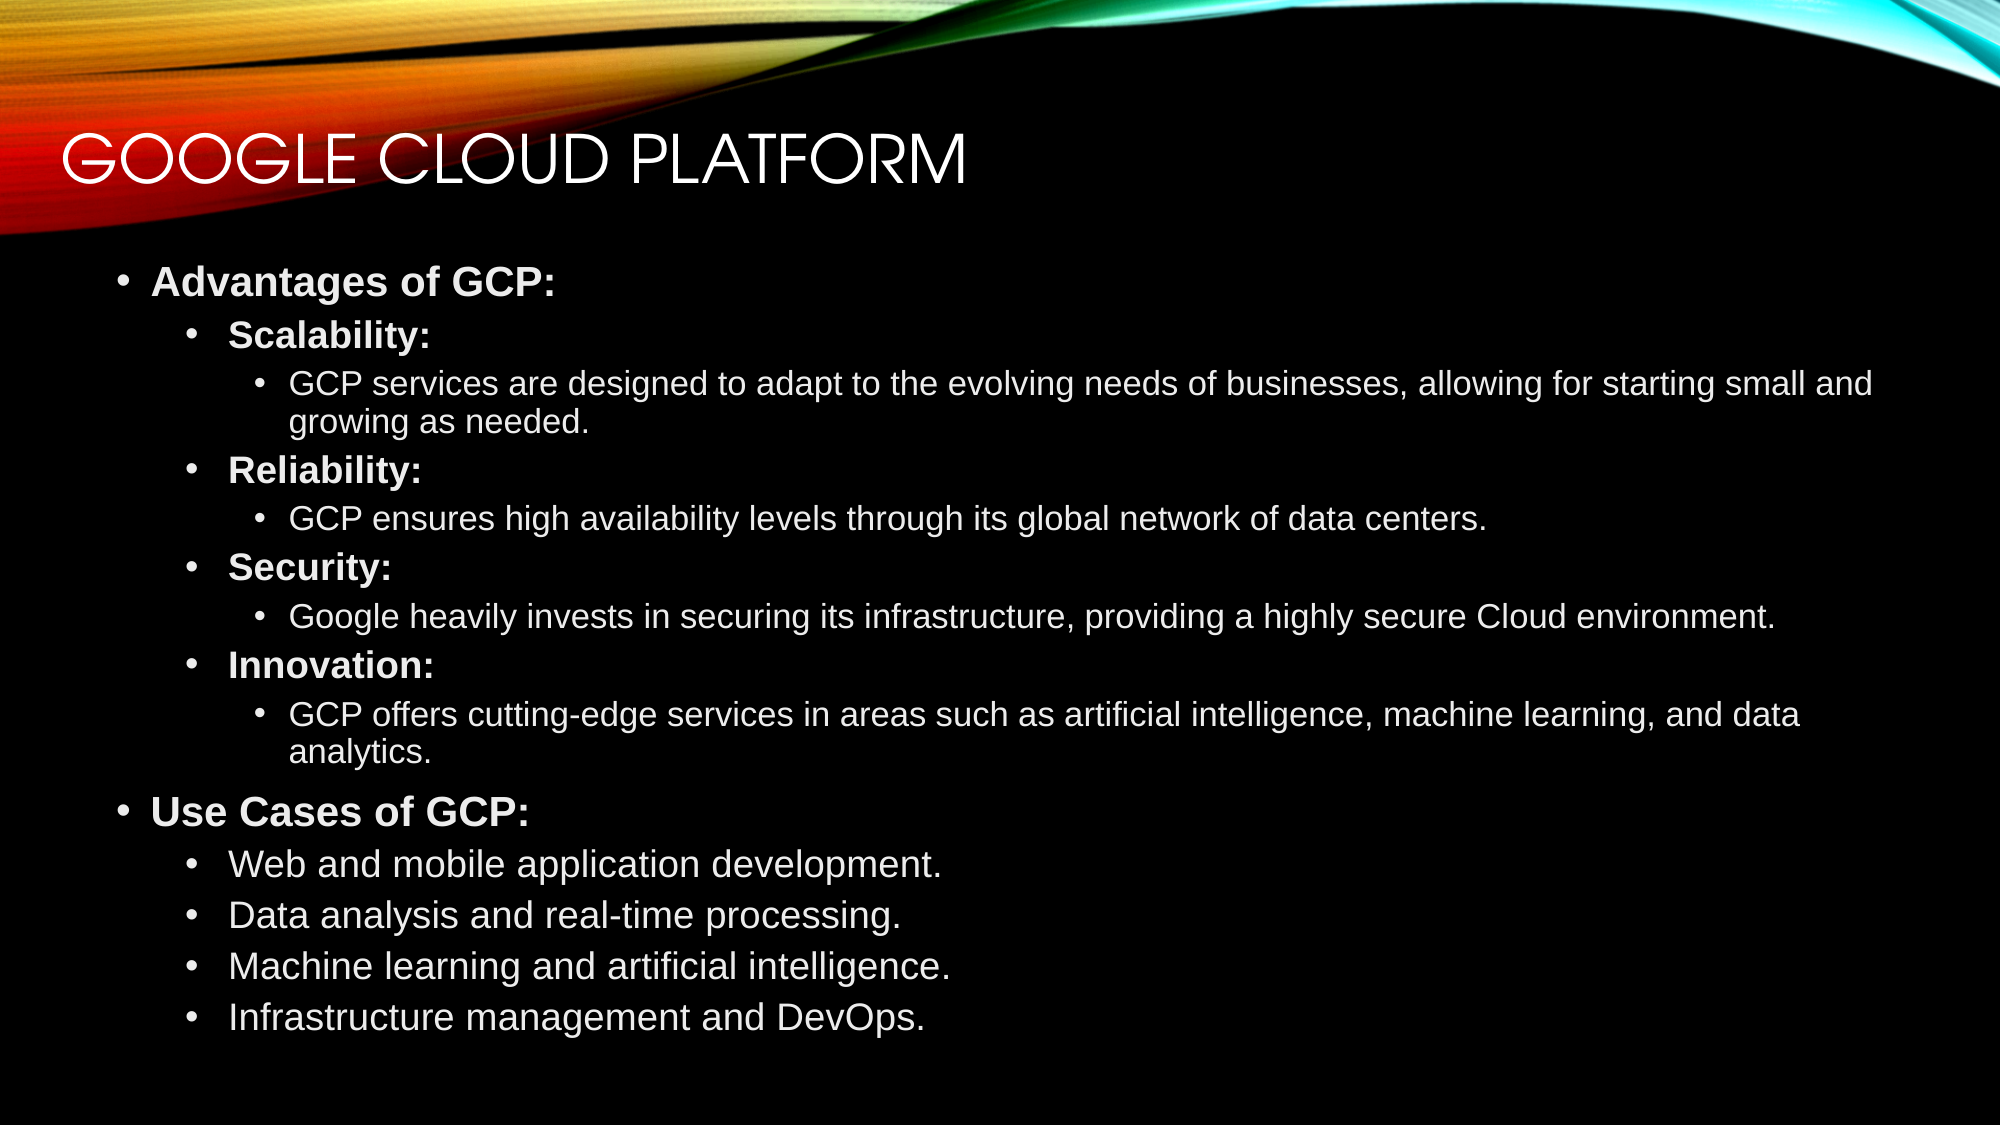

# Google cloud platform
Advantages of GCP:
Scalability:
GCP services are designed to adapt to the evolving needs of businesses, allowing for starting small and growing as needed.
Reliability:
GCP ensures high availability levels through its global network of data centers.
Security:
Google heavily invests in securing its infrastructure, providing a highly secure Cloud environment.
Innovation:
GCP offers cutting-edge services in areas such as artificial intelligence, machine learning, and data analytics.
Use Cases of GCP:
Web and mobile application development.
Data analysis and real-time processing.
Machine learning and artificial intelligence.
Infrastructure management and DevOps.